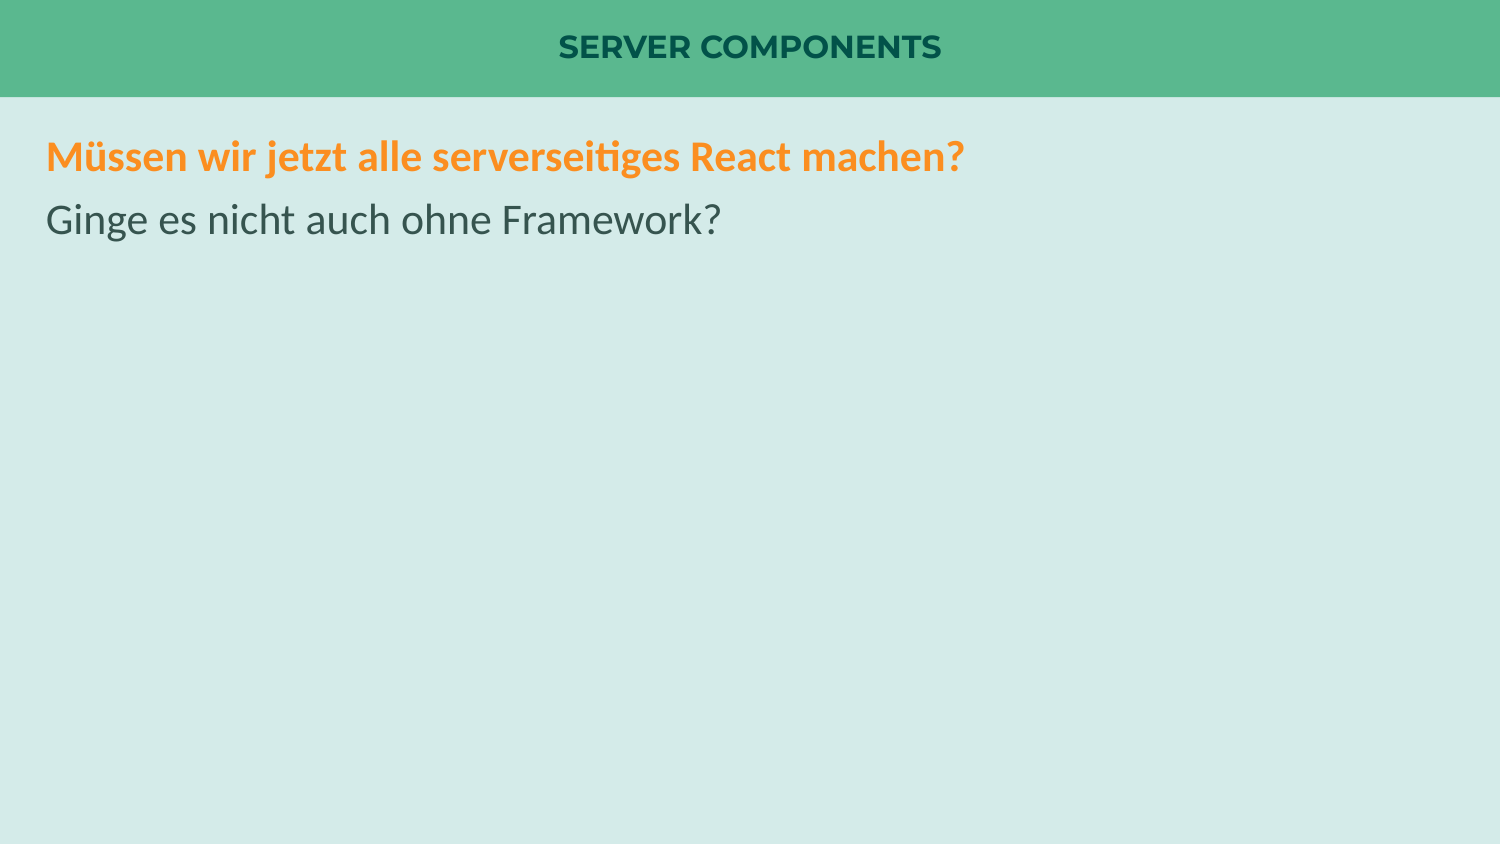

# Server Components
Müssen wir jetzt alle serverseitiges React machen?
Ginge es nicht auch ohne Framework?